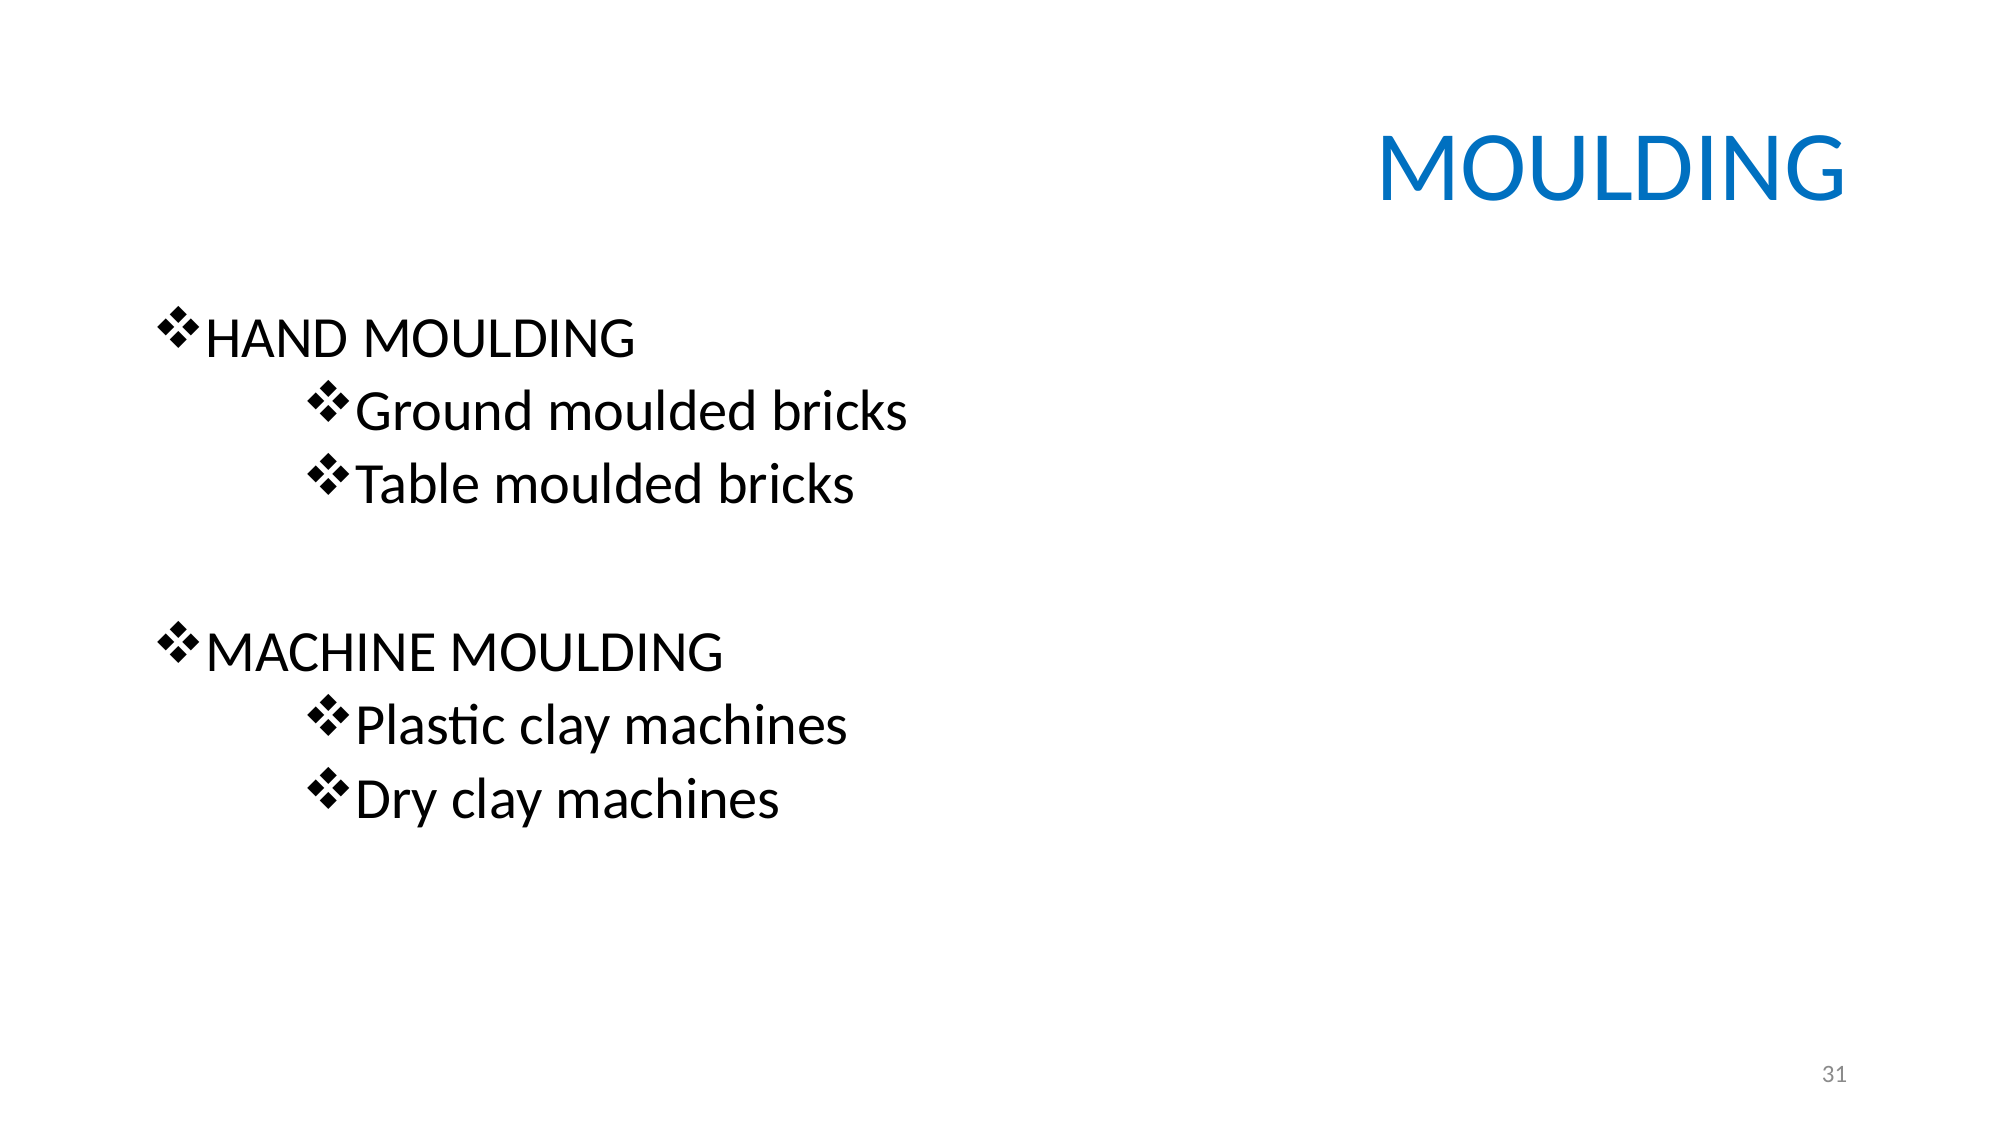

# MOULDING
HAND MOULDING
Ground moulded bricks
Table moulded bricks

MACHINE MOULDING
Plastic clay machines
Dry clay machines
31